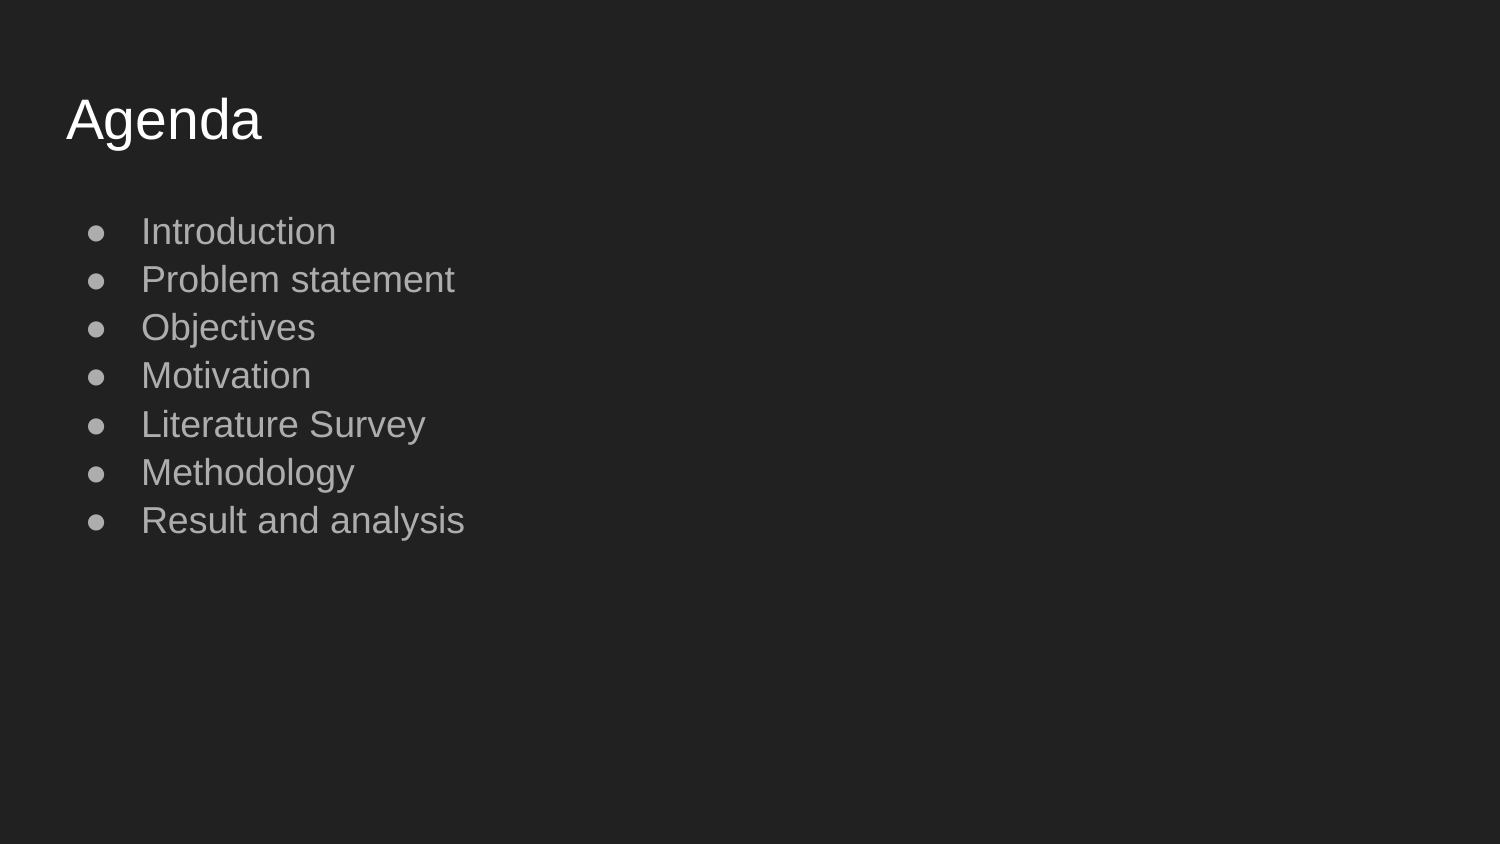

# Agenda
Introduction
Problem statement
Objectives
Motivation
Literature Survey
Methodology
Result and analysis